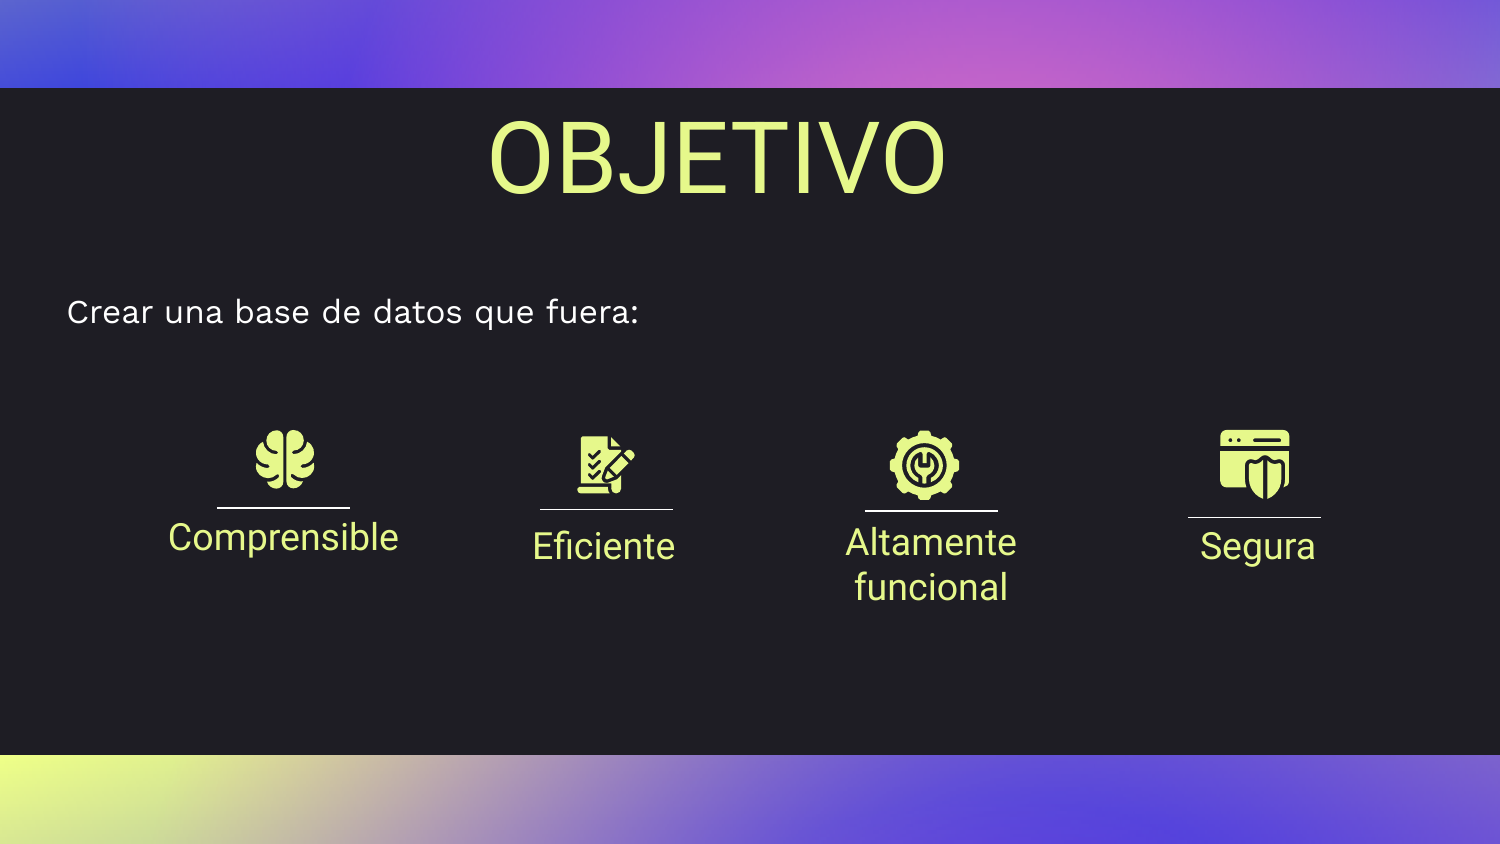

# OBJETIVO
Crear una base de datos que fuera:

Eficiente
Comprensible
Altamente funcional
Segura